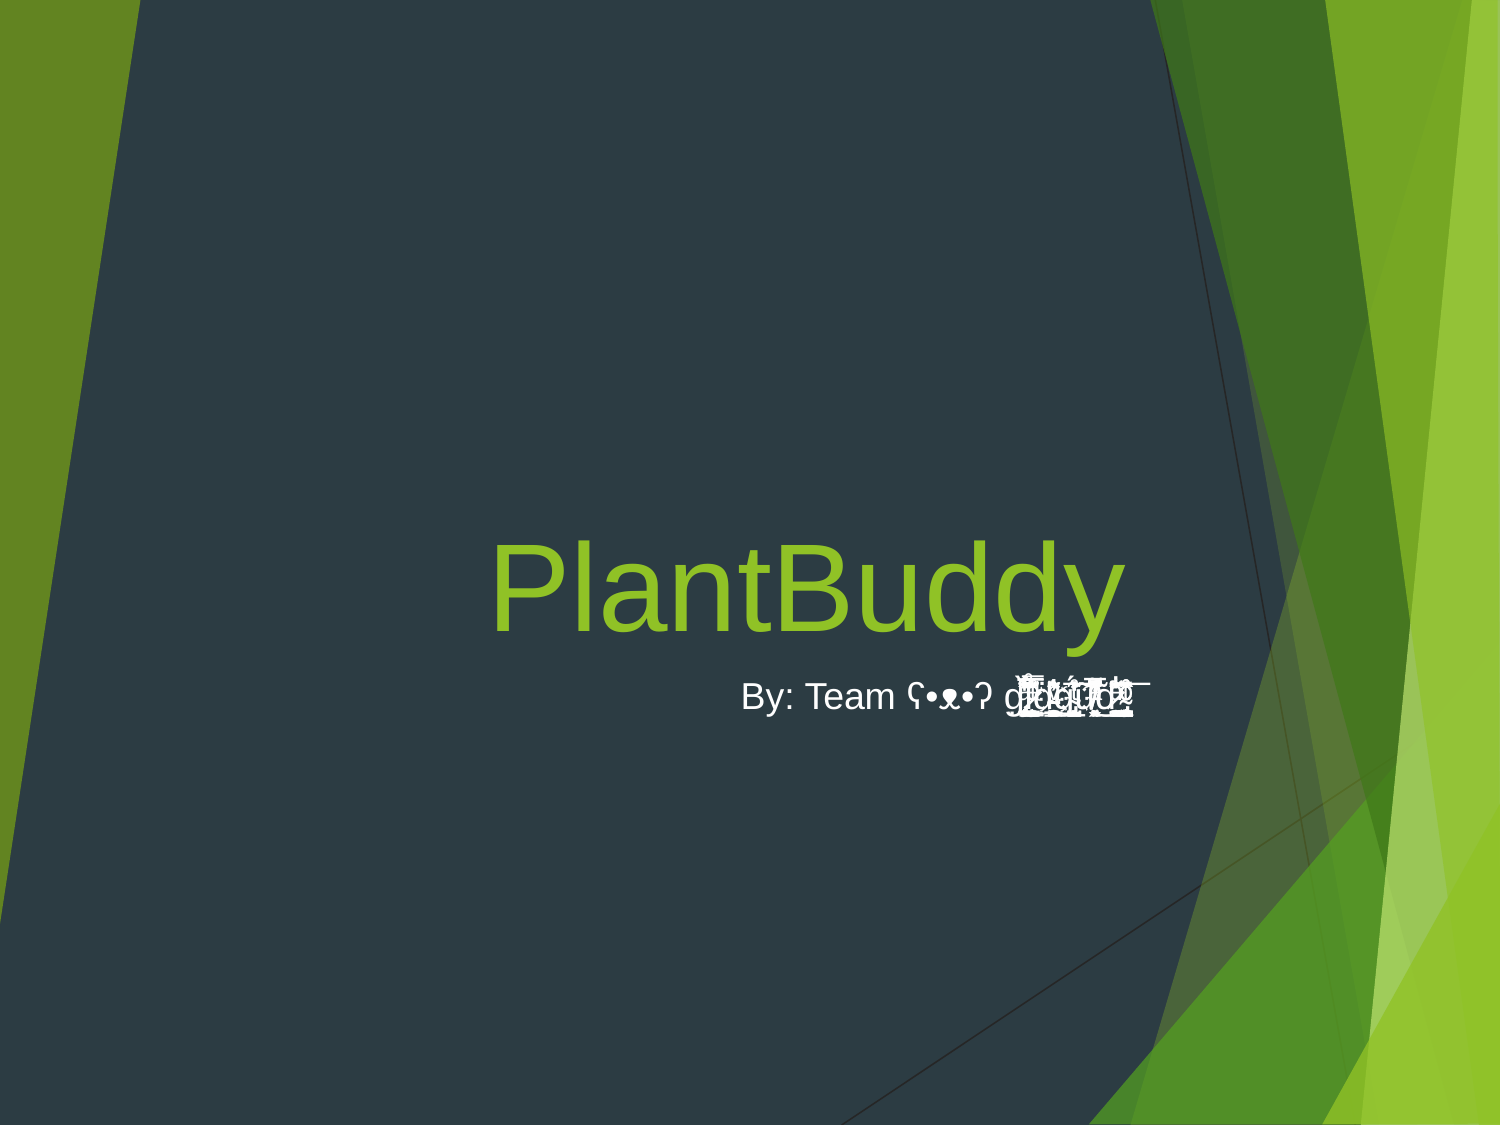

# PlantBuddy
By: Team ʕ•ᴥ•ʔ g̡̡̧̞̥͖̣̫̔̓͑̂̑̂ͪ͋̐ͣ̀̚̚͘i̷̧͕̜͎̮̬̖̼̗̺̭͙̠̗̲͚̘̬̊ͥ̎͂̅̆ͩ̇̾̊̿ͤ̀͢ḋ̴̵̂̐ͮ͛̓͛͂ͪͪ͢҉̘̤̞̩̝̩͍̣̹͖̥̖̗̟͍̜͇͈g̡͐̊́ͭ̍̒̔̓͊͞҉̴̲̠̫̙͔̺̺̙̤͔ũ̸̸͉͔͈̘̬̭͐ͭ͆̑͌̅͆ͪ̂̇̌̓ͣ̃ͪ͊̕͜͜d̷͚̳̯̝͙̫̥̯͚͙ͪ̄̐ͤ͂͋ ̴̡̧̩͓̺̥͚̬̪̹̭̥̜̪͈̳̜͖̊̆̂ͨͦ͑ͨ̊̄̌̏̄ͭ͞